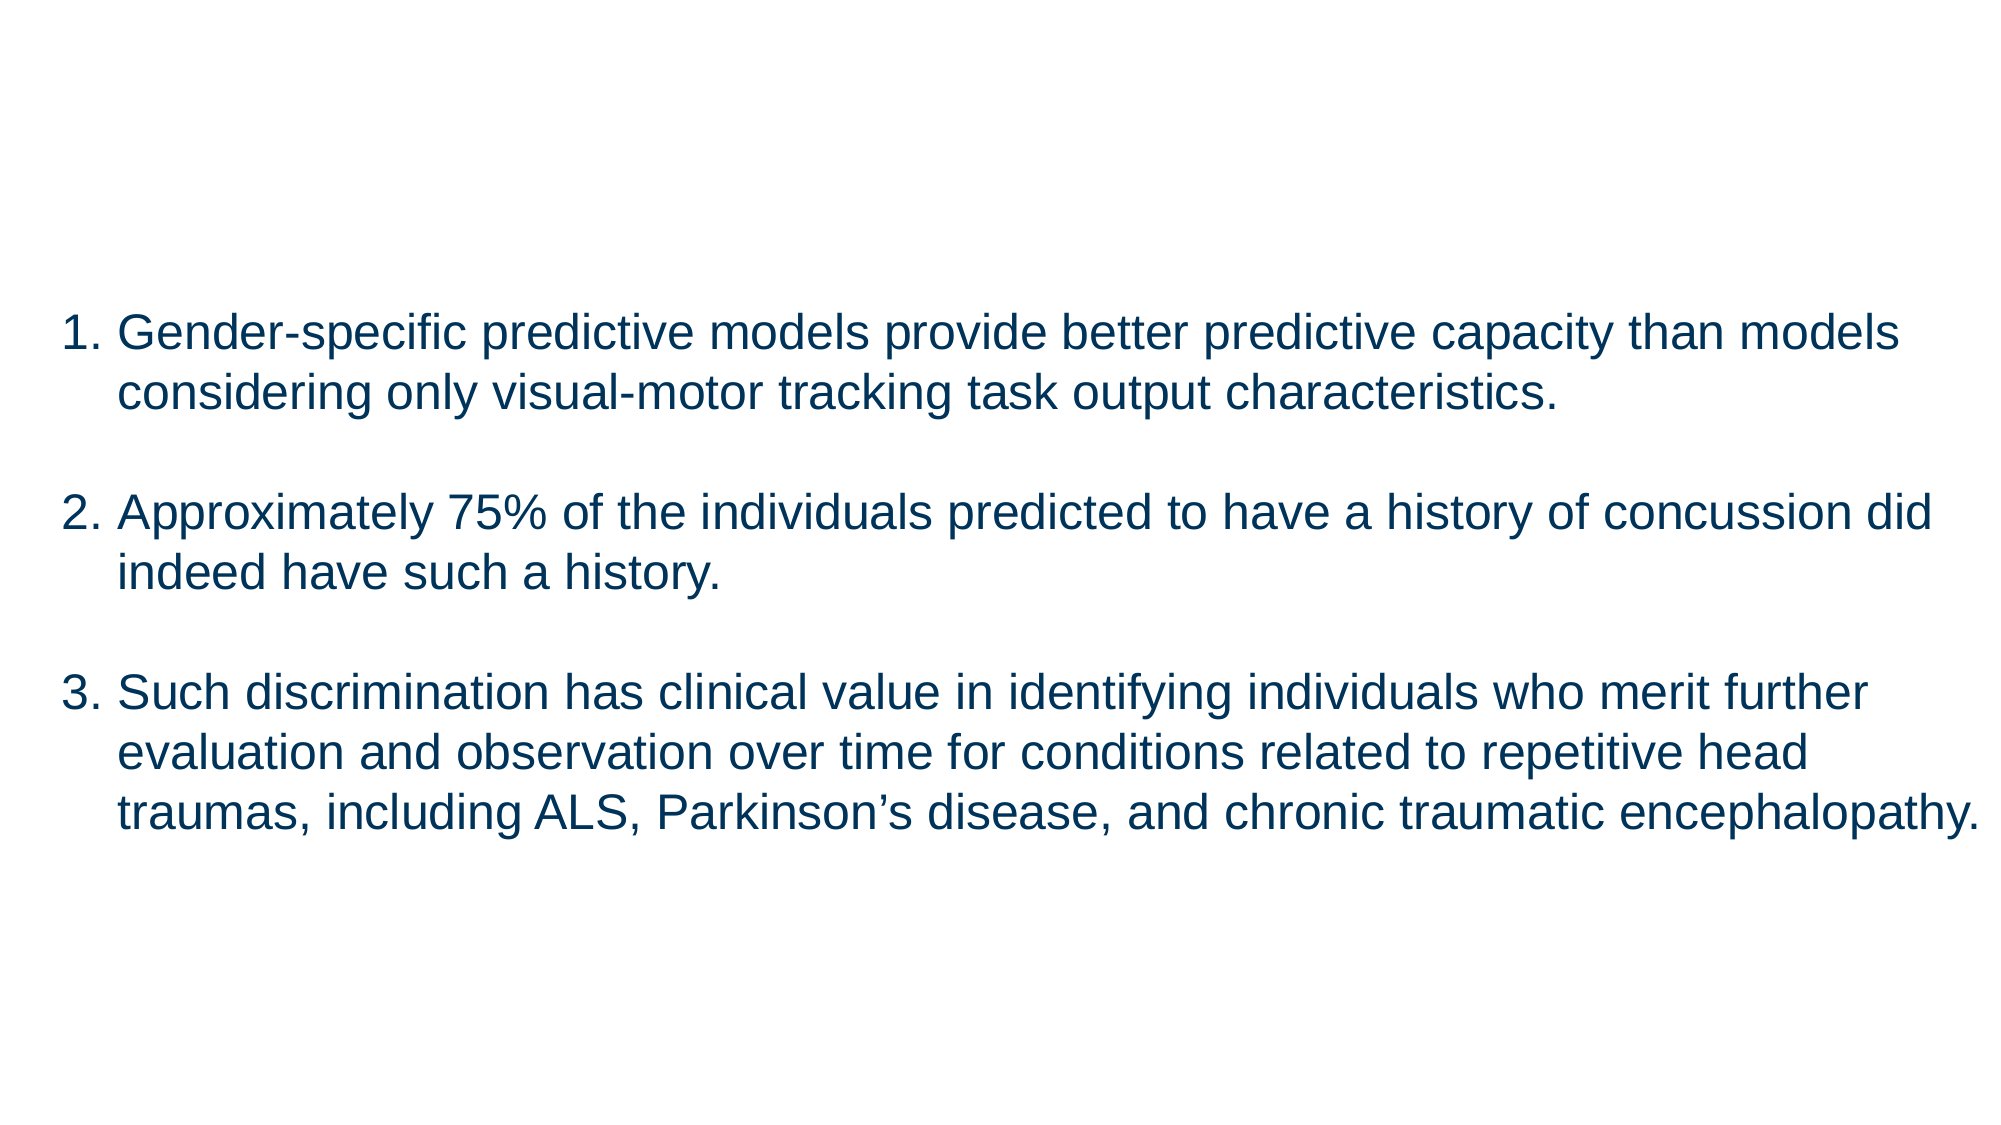

Gender-specific predictive models provide better predictive capacity than models considering only visual-motor tracking task output characteristics.

Approximately 75% of the individuals predicted to have a history of concussion did indeed have such a history.
Such discrimination has clinical value in identifying individuals who merit further evaluation and observation over time for conditions related to repetitive head traumas, including ALS, Parkinson’s disease, and chronic traumatic encephalopathy.